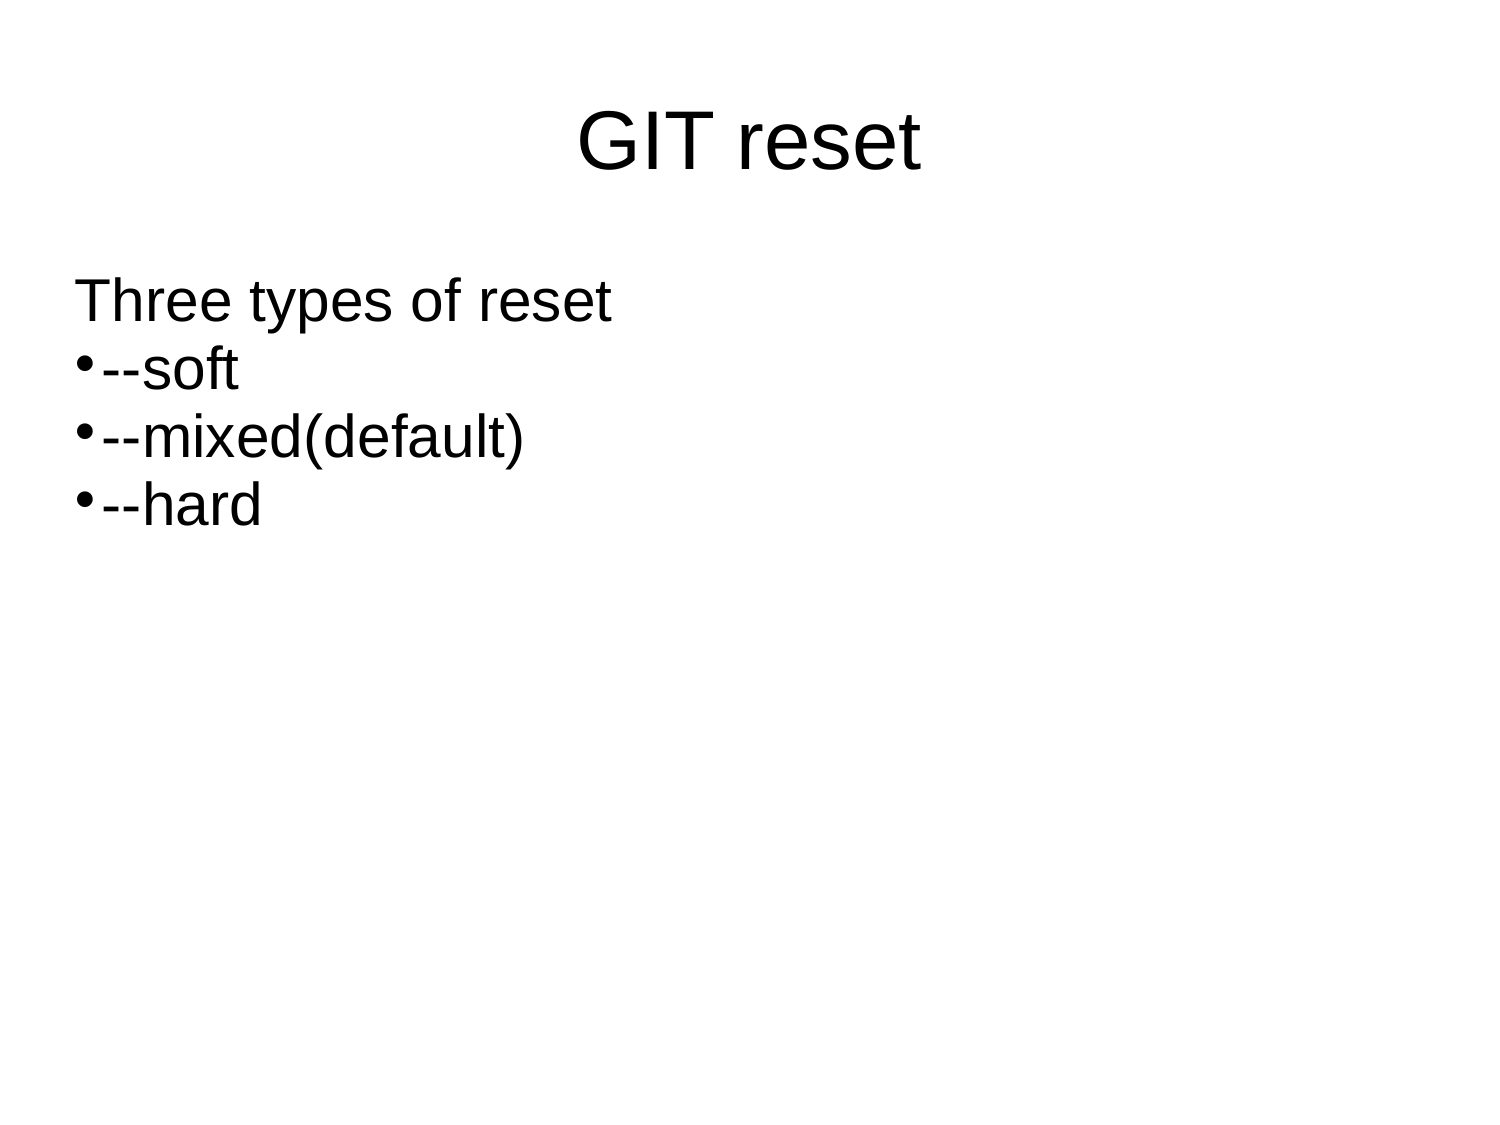

GIT reset
Three types of reset
--soft
--mixed(default)
--hard